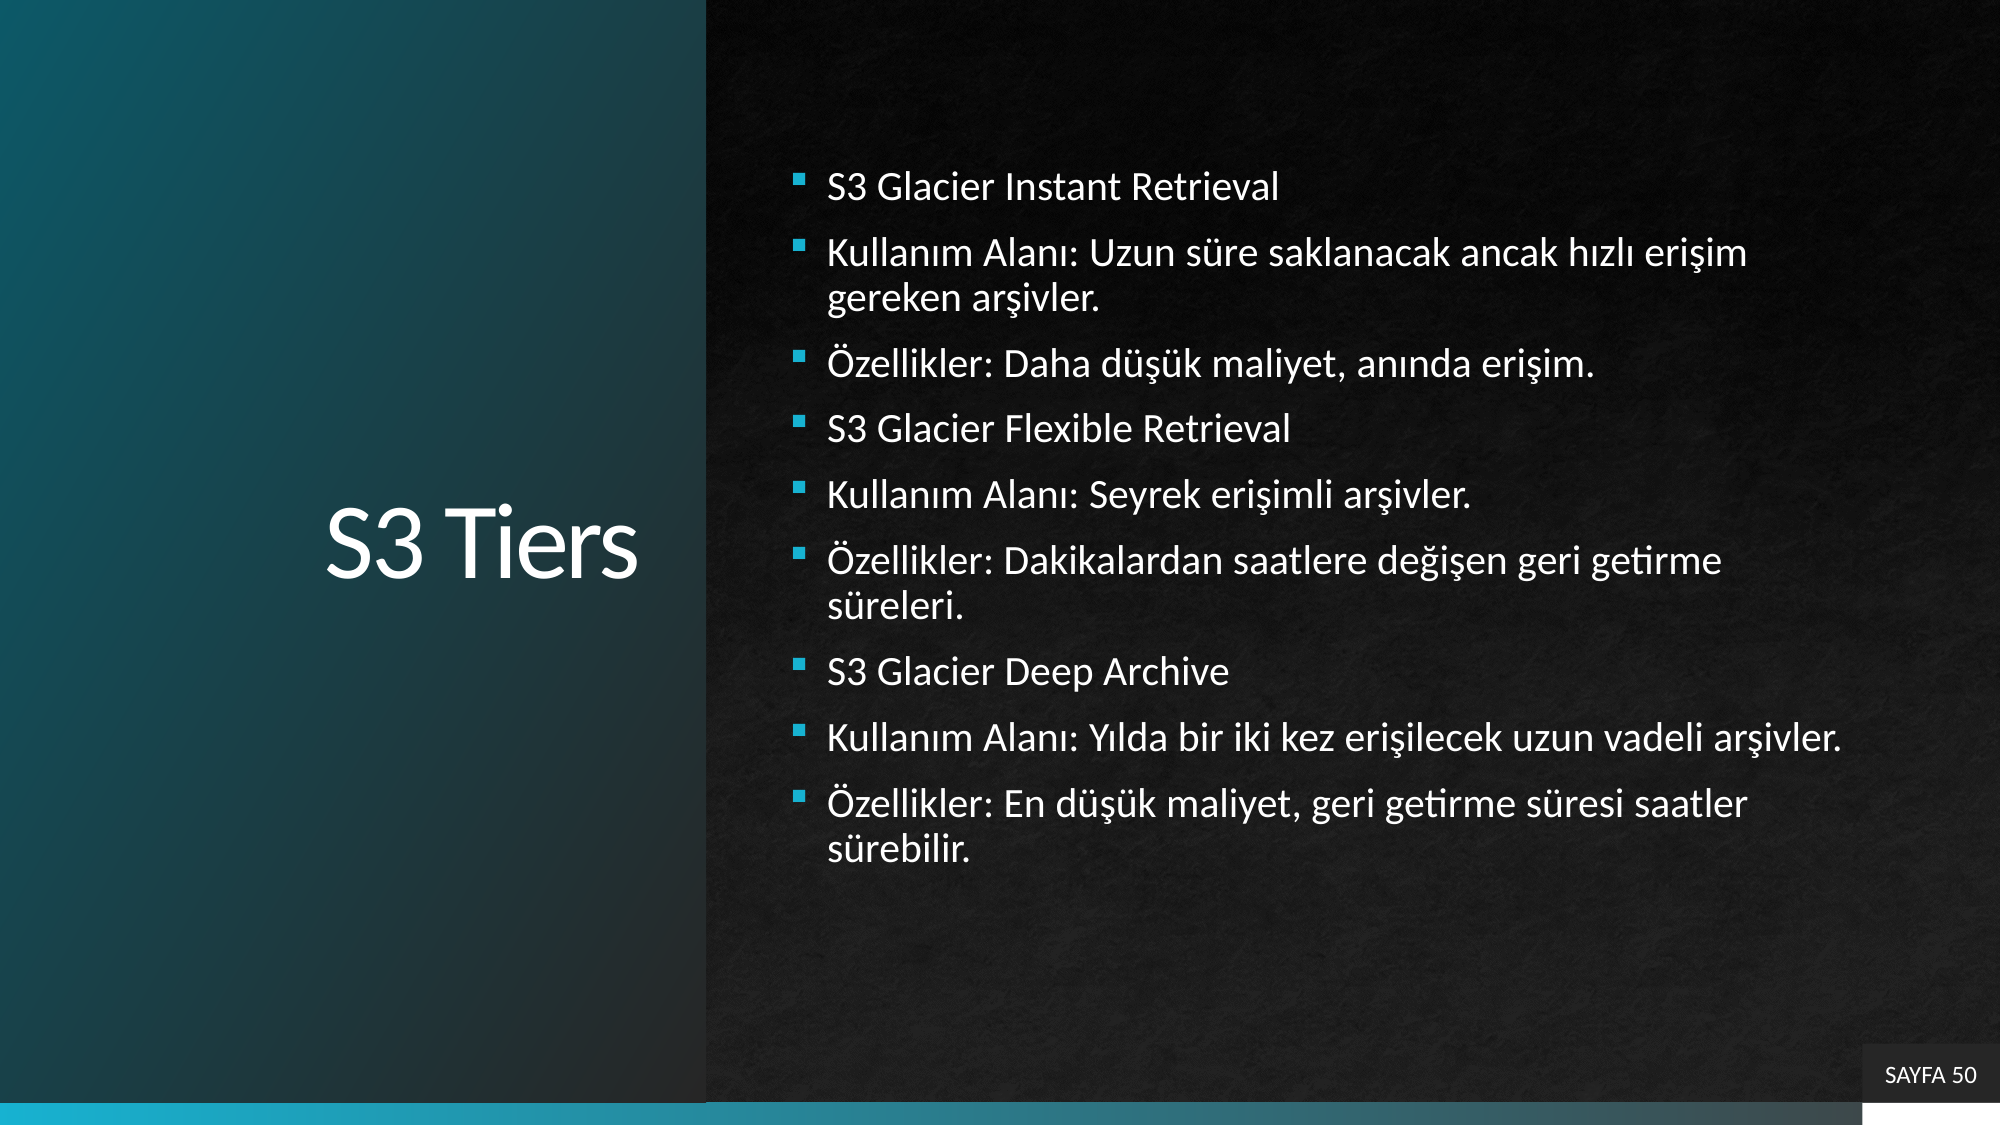

# S3 Tiers
S3 Glacier Instant Retrieval
Kullanım Alanı: Uzun süre saklanacak ancak hızlı erişim gereken arşivler.
Özellikler: Daha düşük maliyet, anında erişim.
S3 Glacier Flexible Retrieval
Kullanım Alanı: Seyrek erişimli arşivler.
Özellikler: Dakikalardan saatlere değişen geri getirme süreleri.
S3 Glacier Deep Archive
Kullanım Alanı: Yılda bir iki kez erişilecek uzun vadeli arşivler.
Özellikler: En düşük maliyet, geri getirme süresi saatler sürebilir.

SAYFA 50